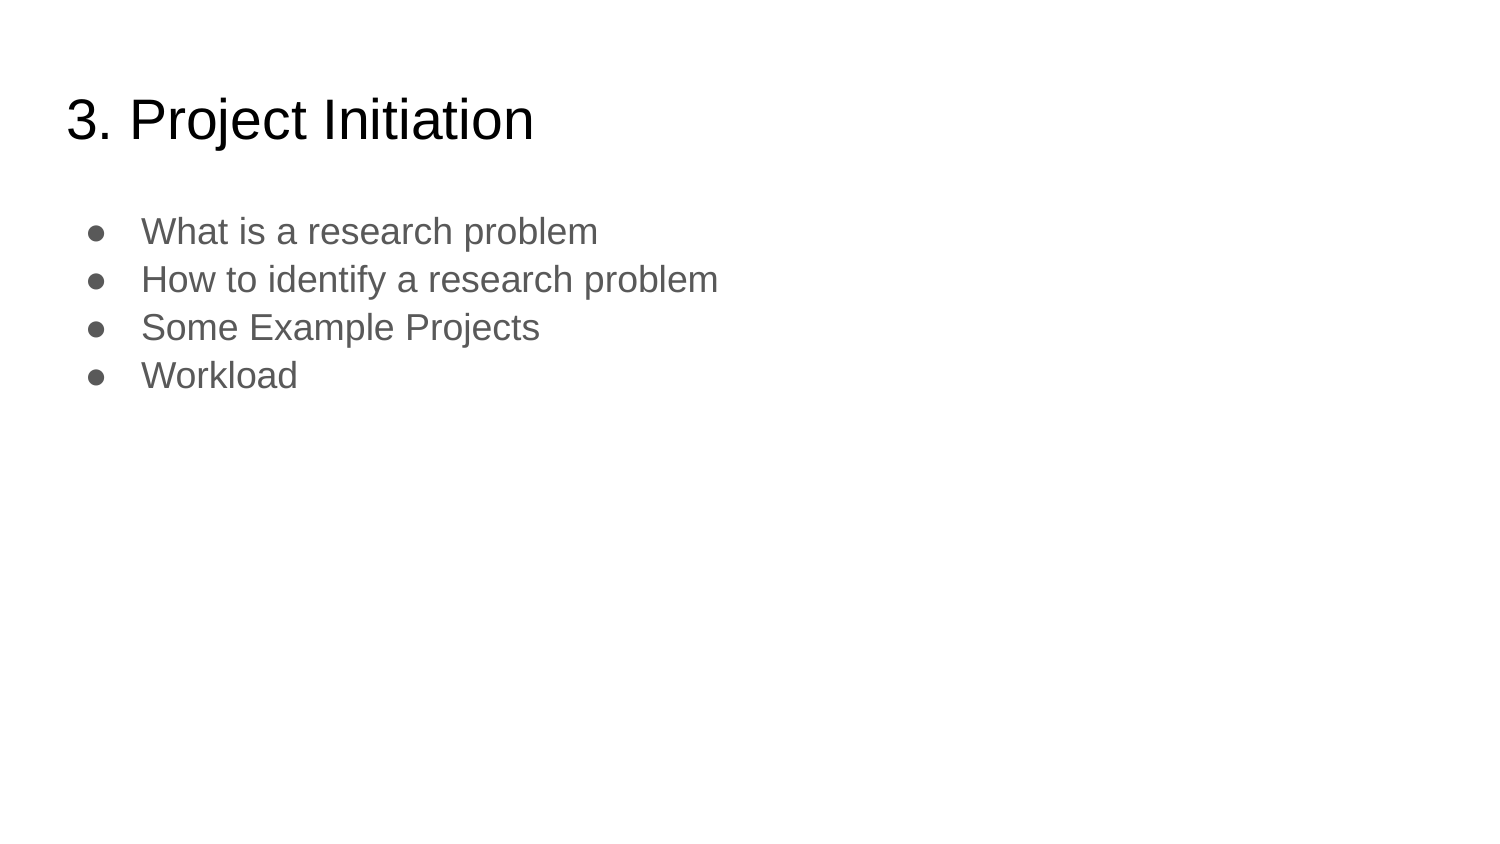

# 3. Project Initiation
What is a research problem
How to identify a research problem
Some Example Projects
Workload